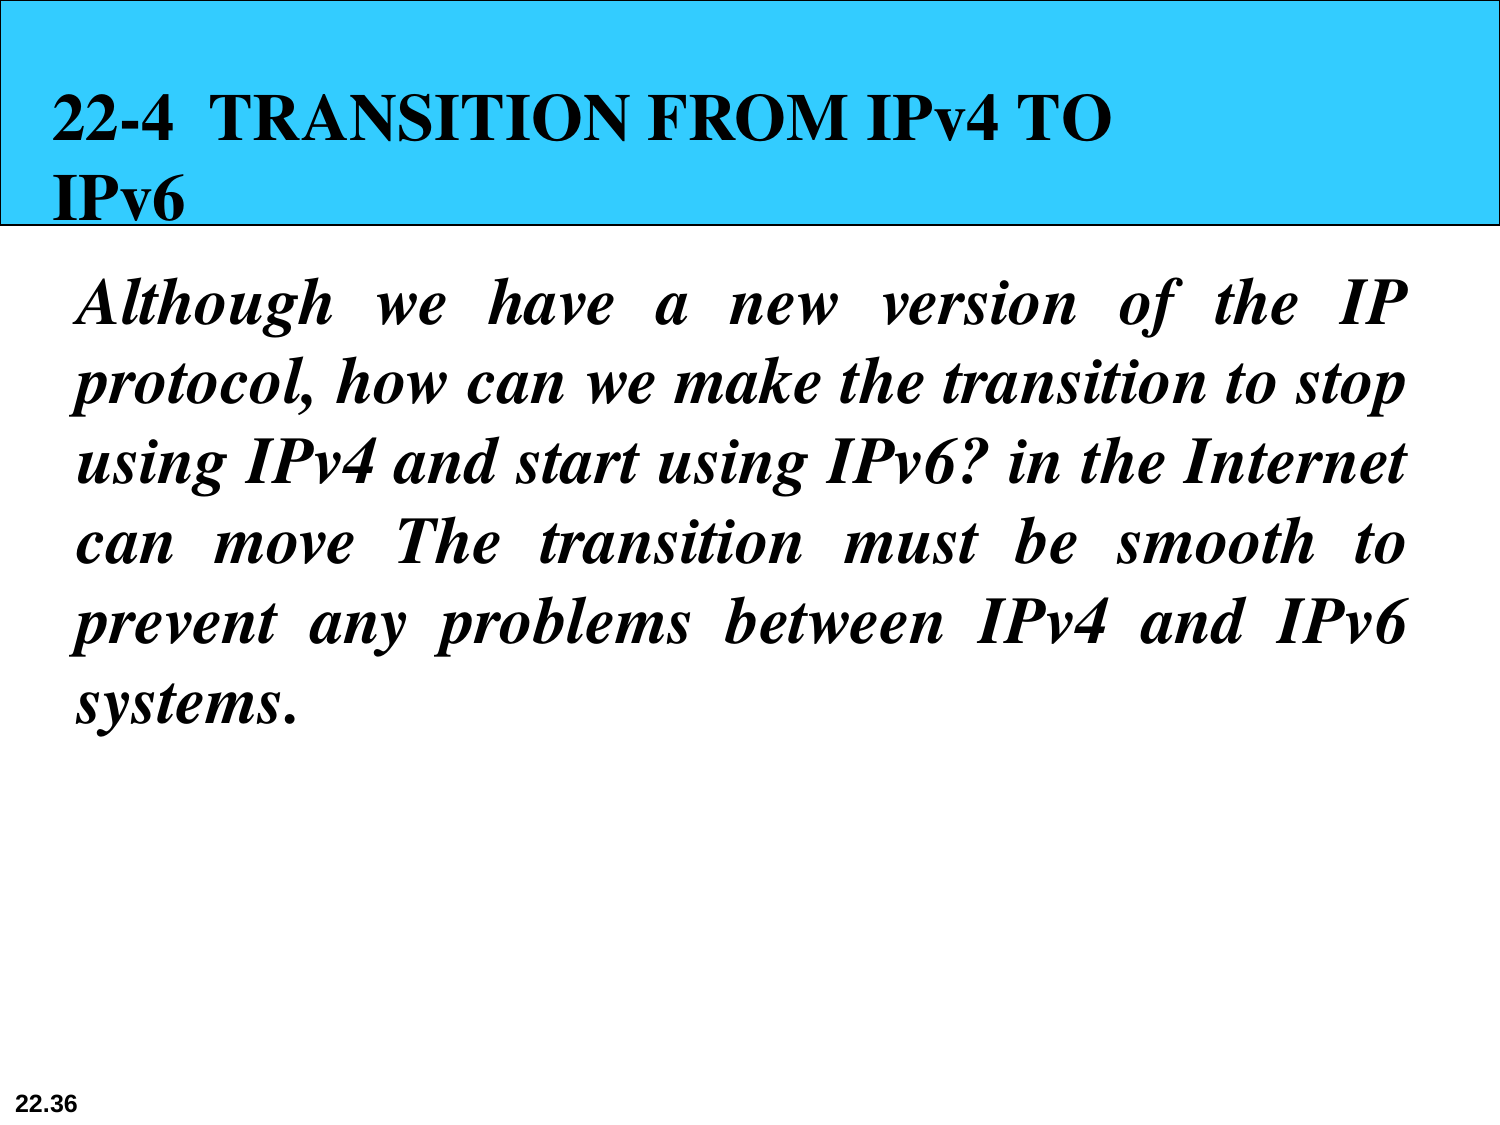

22-4  TRANSITION FROM IPv4 TO IPv6
Although we have a new version of the IP protocol, how can we make the transition to stop using IPv4 and start using IPv6? in the Internet can move The transition must be smooth to prevent any problems between IPv4 and IPv6 systems.
22.36